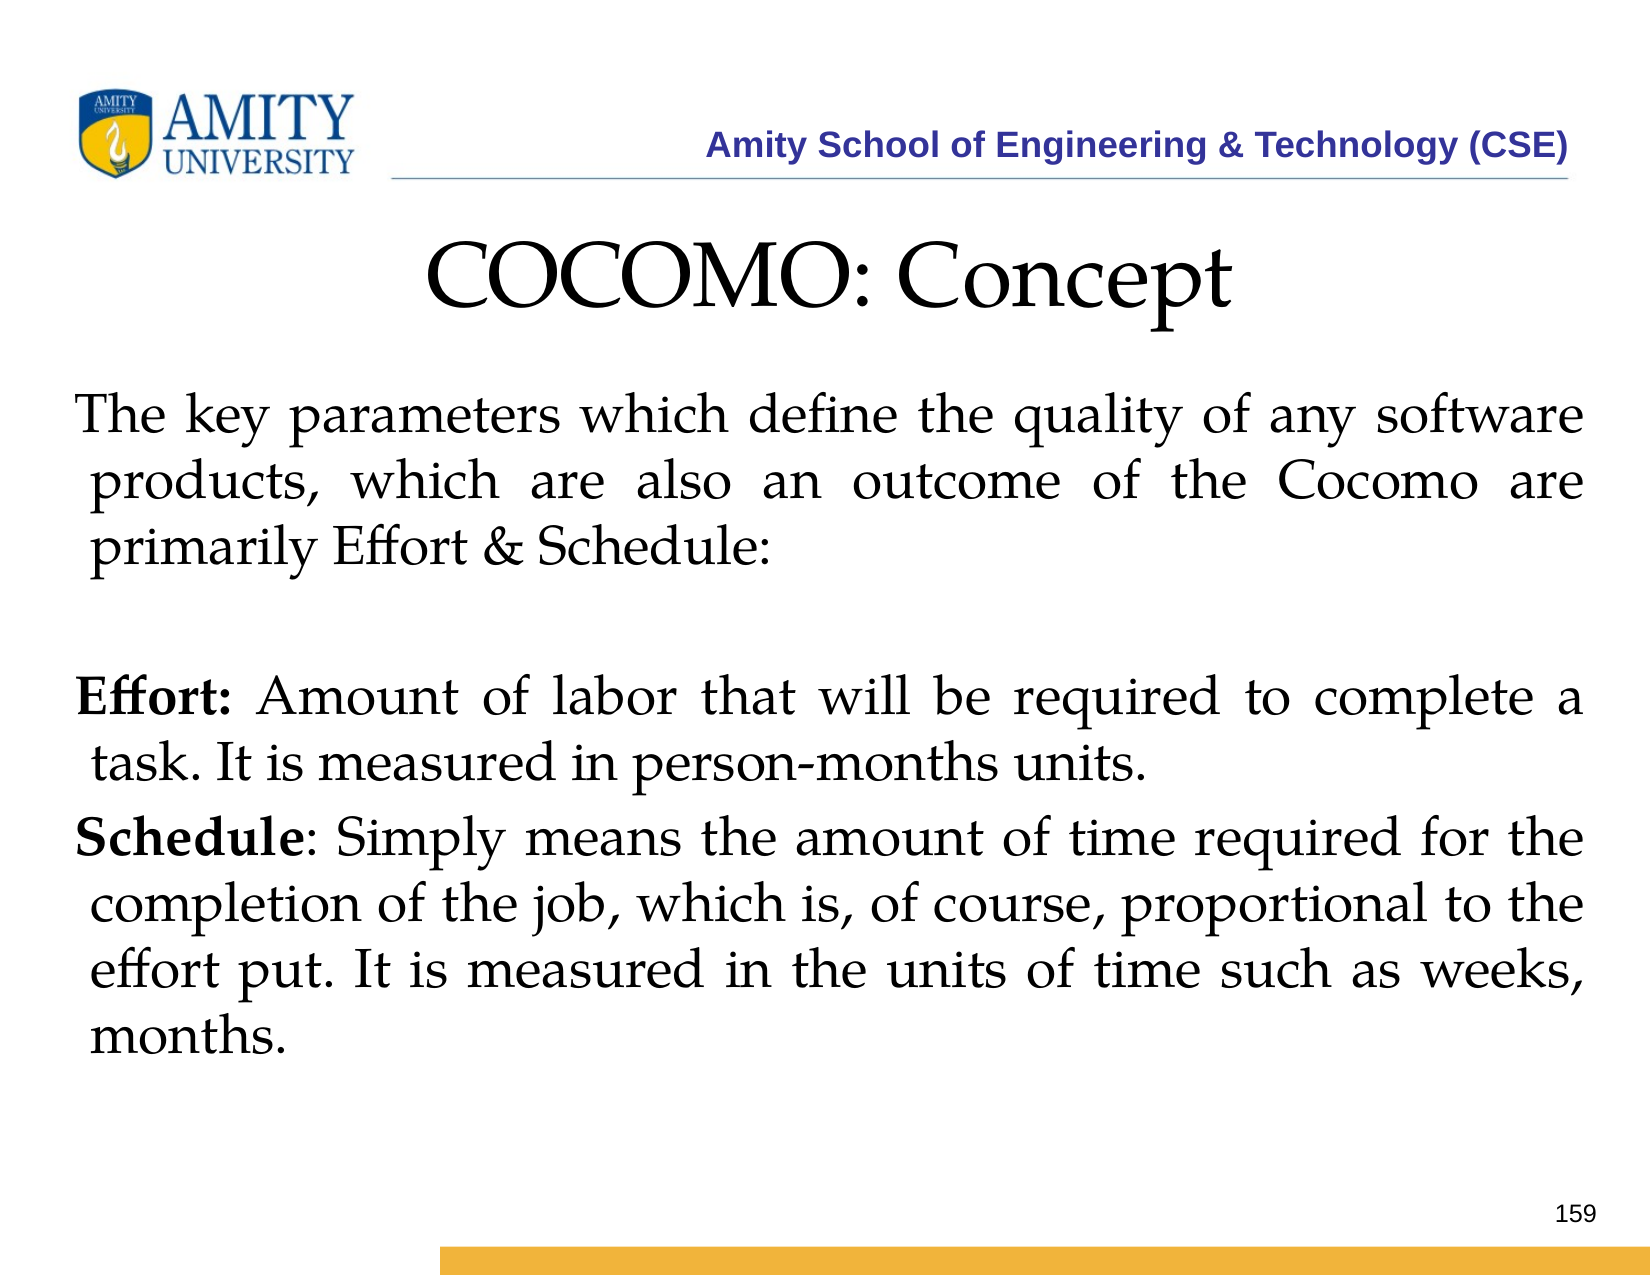

# COCOMO: Concept
The key parameters which define the quality of any software products, which are also an outcome of the Cocomo are primarily Effort & Schedule:

Effort: Amount of labor that will be required to complete a task. It is measured in person-months units.
Schedule: Simply means the amount of time required for the completion of the job, which is, of course, proportional to the effort put. It is measured in the units of time such as weeks, months.
159